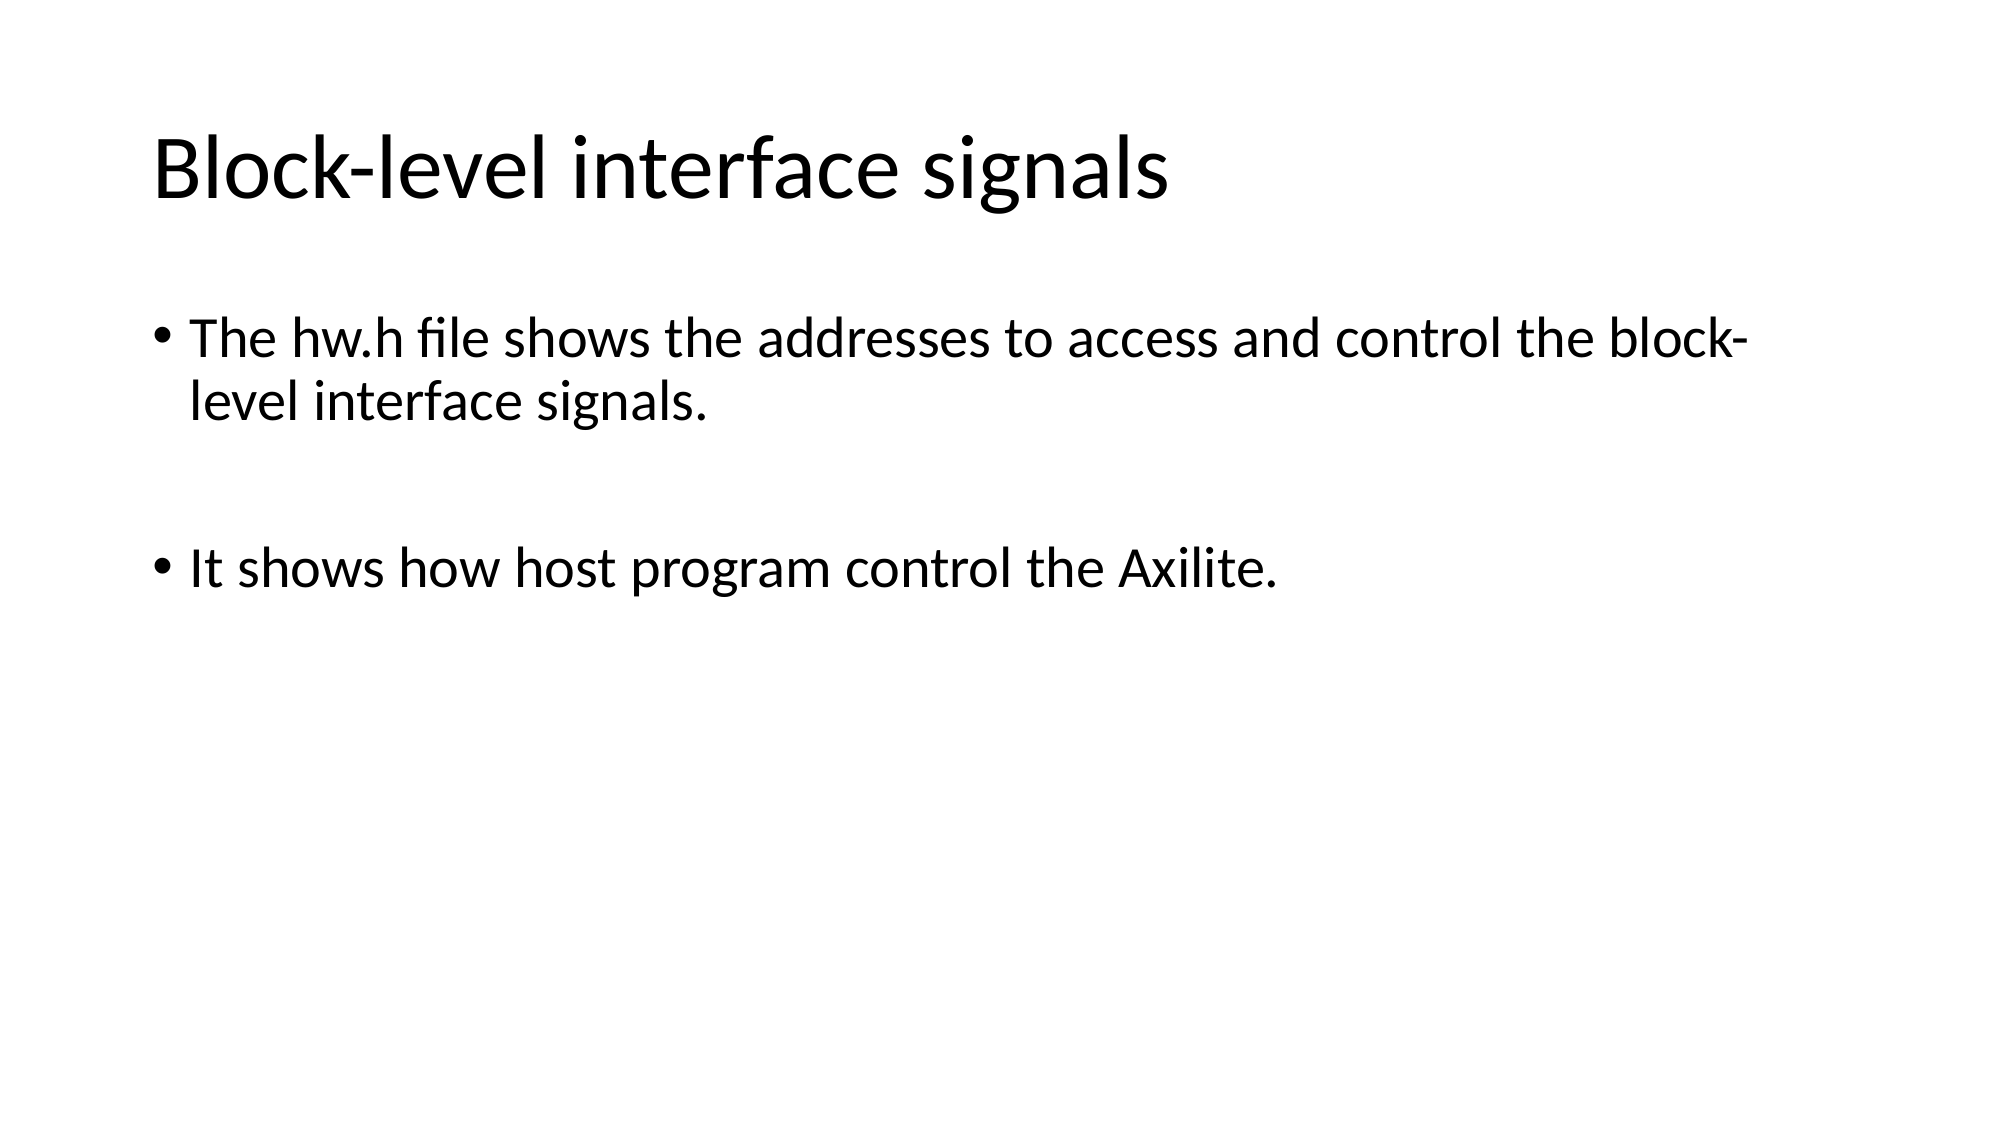

# Block-level interface signals
The hw.h file shows the addresses to access and control the block-level interface signals.

It shows how host program control the Axilite.